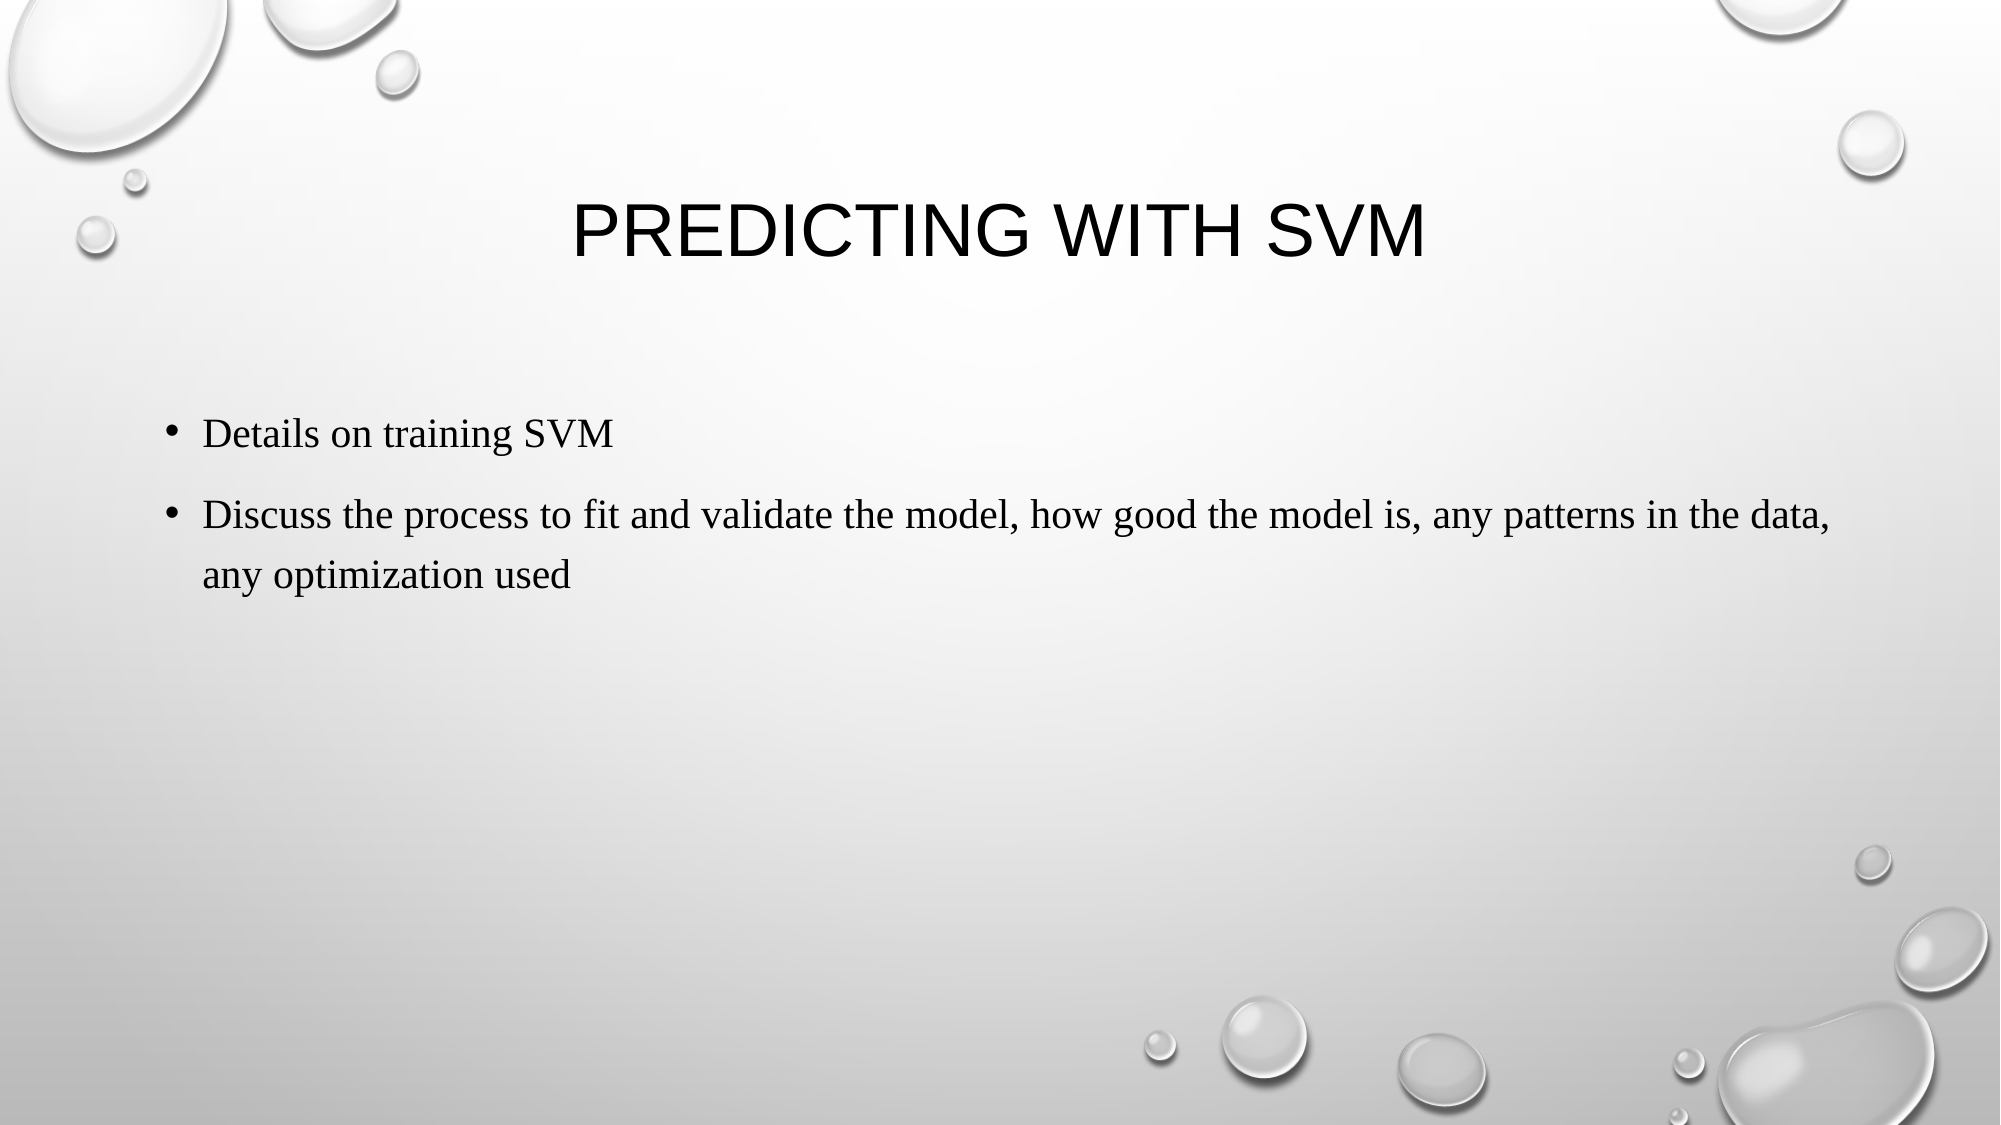

# Predicting with SVM
Details on training SVM
Discuss the process to fit and validate the model, how good the model is, any patterns in the data, any optimization used